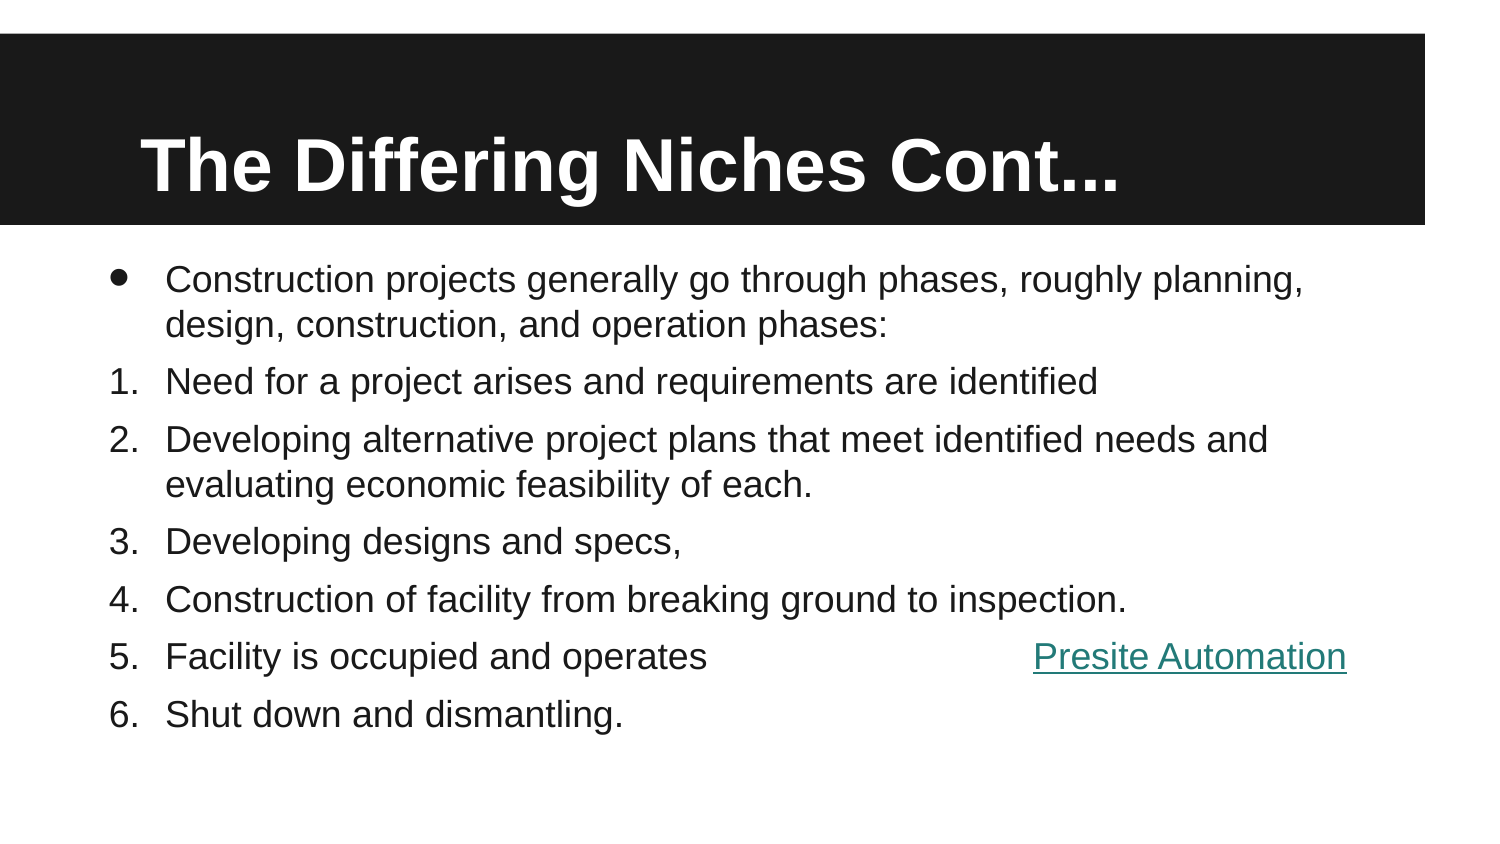

# The Differing Niches Cont...
Construction projects generally go through phases, roughly planning, design, construction, and operation phases:
Need for a project arises and requirements are identified
Developing alternative project plans that meet identified needs and evaluating economic feasibility of each.
Developing designs and specs,
Construction of facility from breaking ground to inspection.
Facility is occupied and operates                               Presite Automation
Shut down and dismantling.